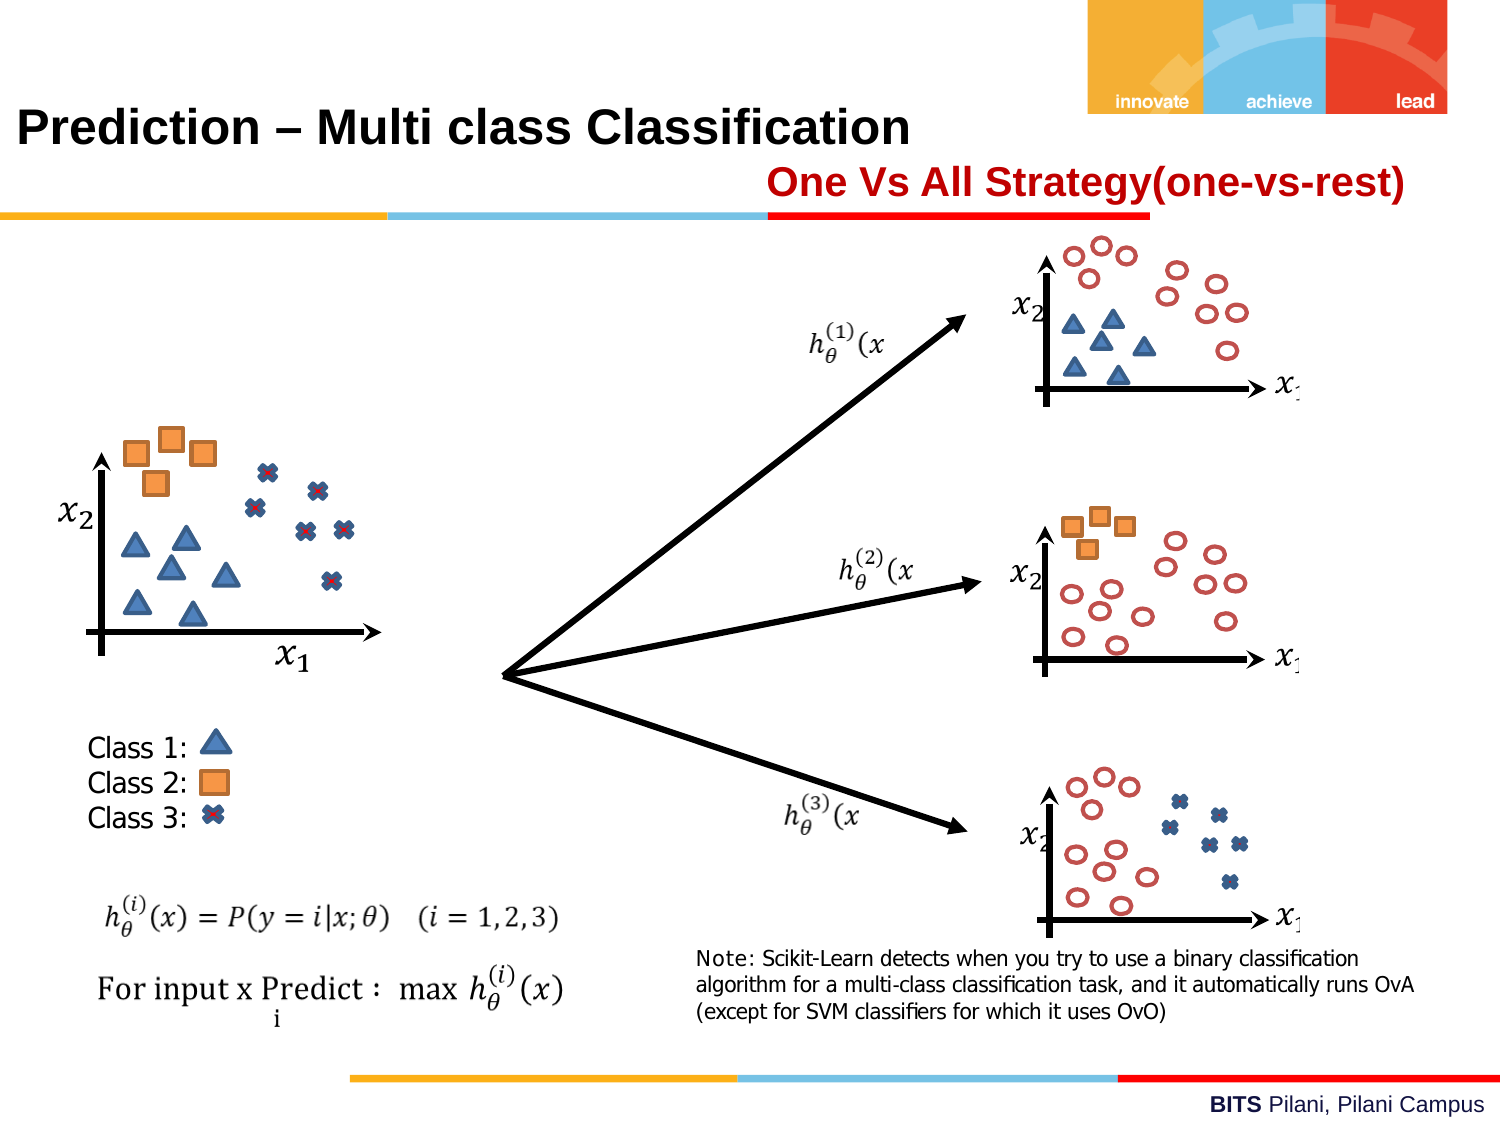

Prediction – Multi class Classification
					One Vs All Strategy(one-vs-rest)

Class 1:
Class 2:
Class 3:

Note: Scikit-Learn detects when you try to use a binary classification algorithm for a multi‐class classification task, and it automatically runs OvA (except for SVM classifiers for which it uses OvO)